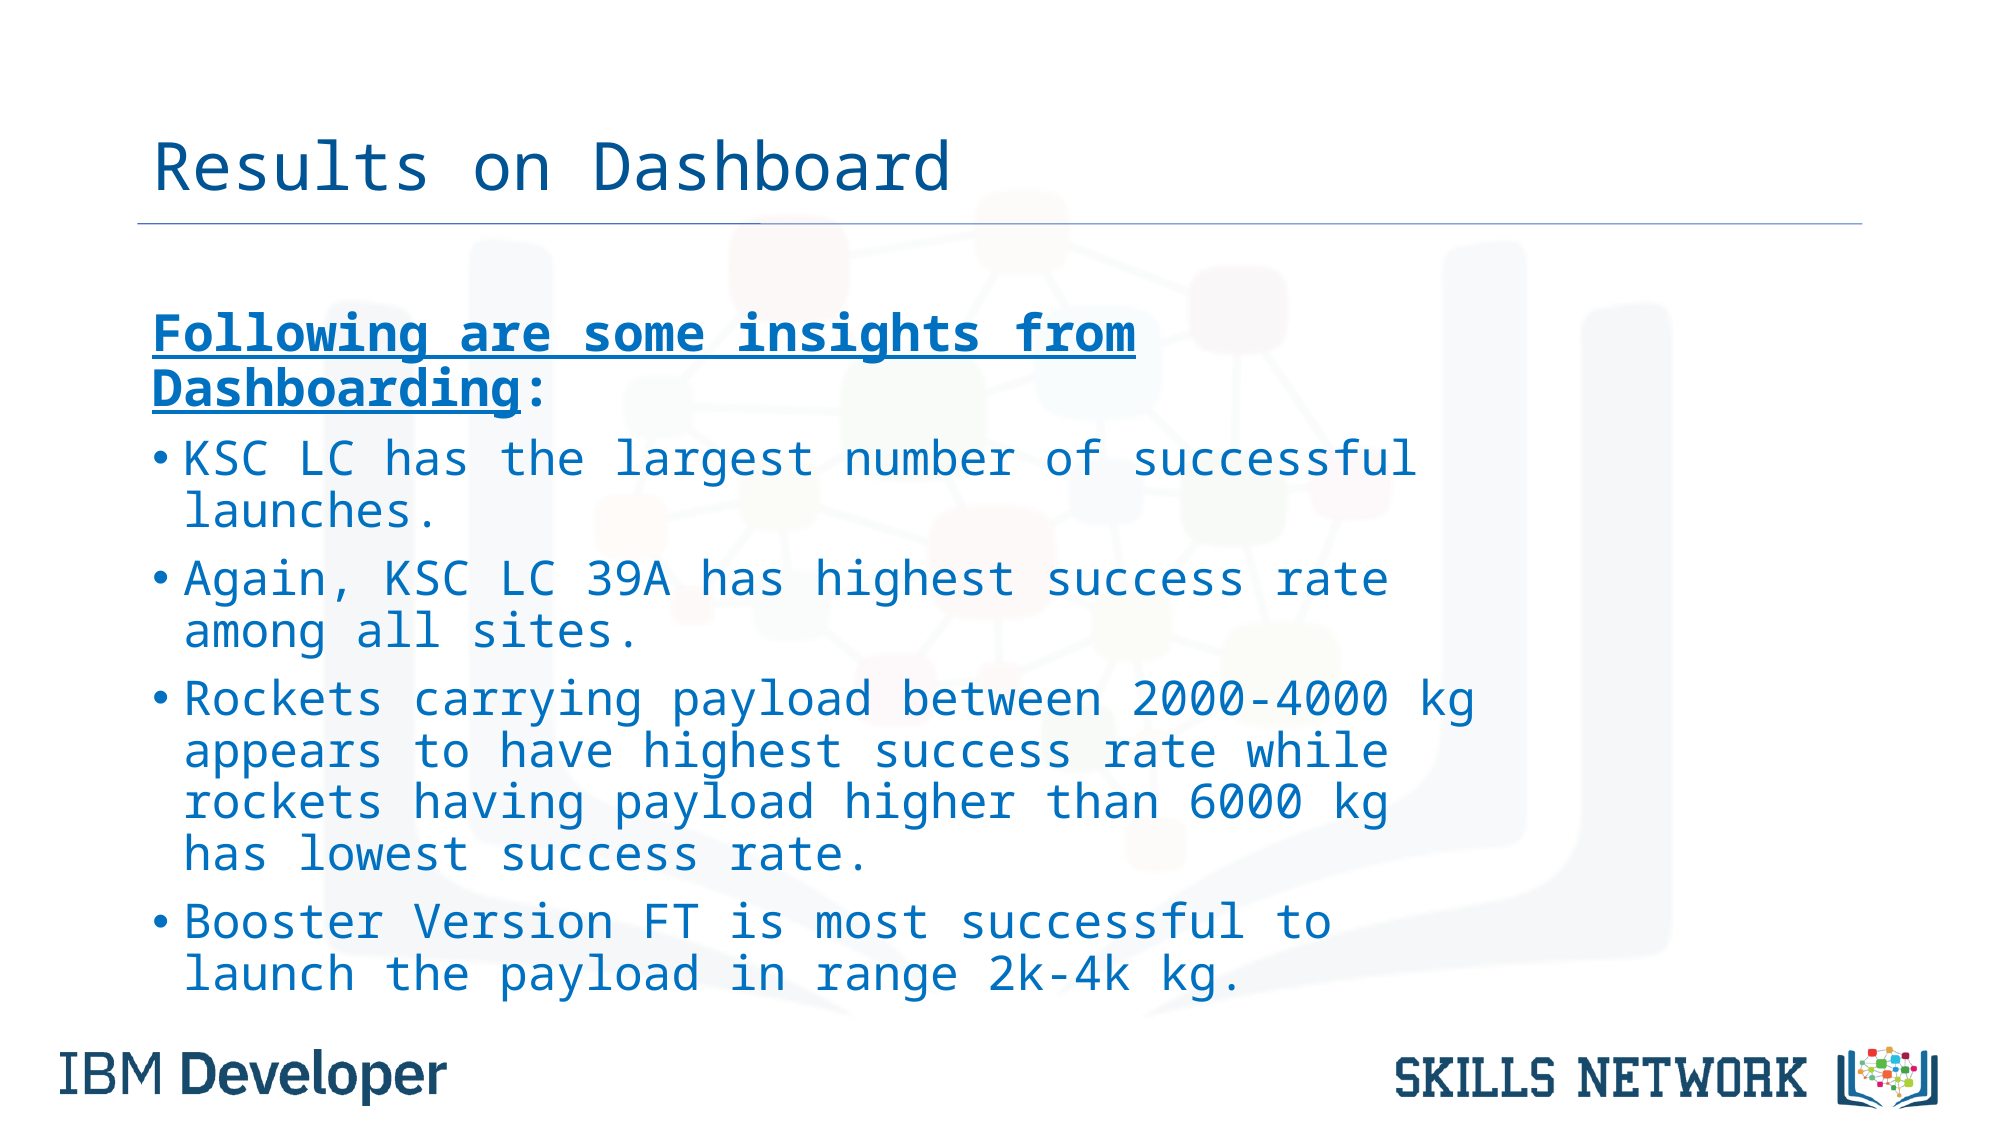

# Results on Dashboard
Following are some insights from Dashboarding:
KSC LC has the largest number of successful launches.
Again, KSC LC 39A has highest success rate among all sites.
Rockets carrying payload between 2000-4000 kg appears to have highest success rate while rockets having payload higher than 6000 kg has lowest success rate.
Booster Version FT is most successful to launch the payload in range 2k-4k kg.